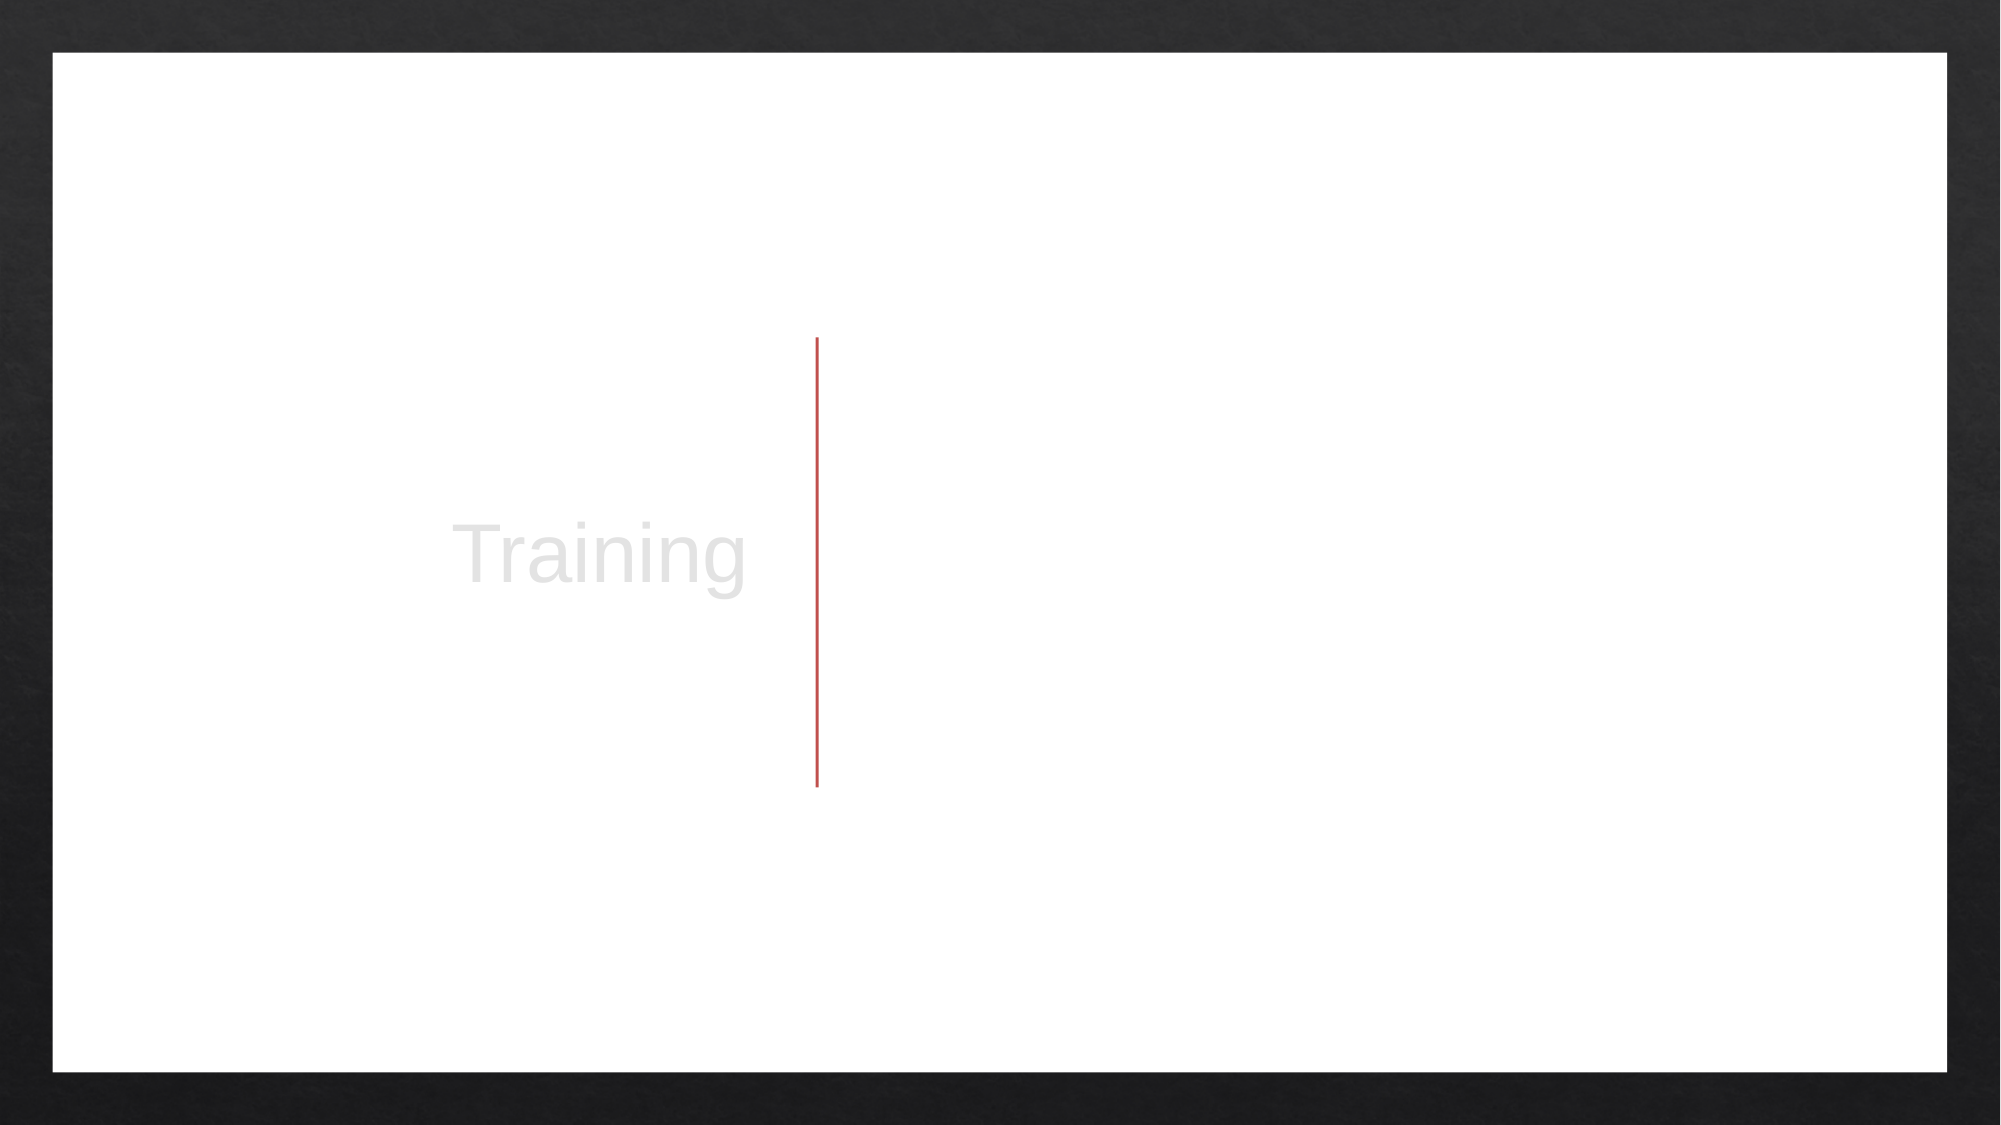

Training
Kebanyakan latihan militer menggunakan medan buatan yang dibuat menyerupai aslinya. Namun jika menggunakan AR maka dapat menggunakan medan yang sama dengan aslinya.